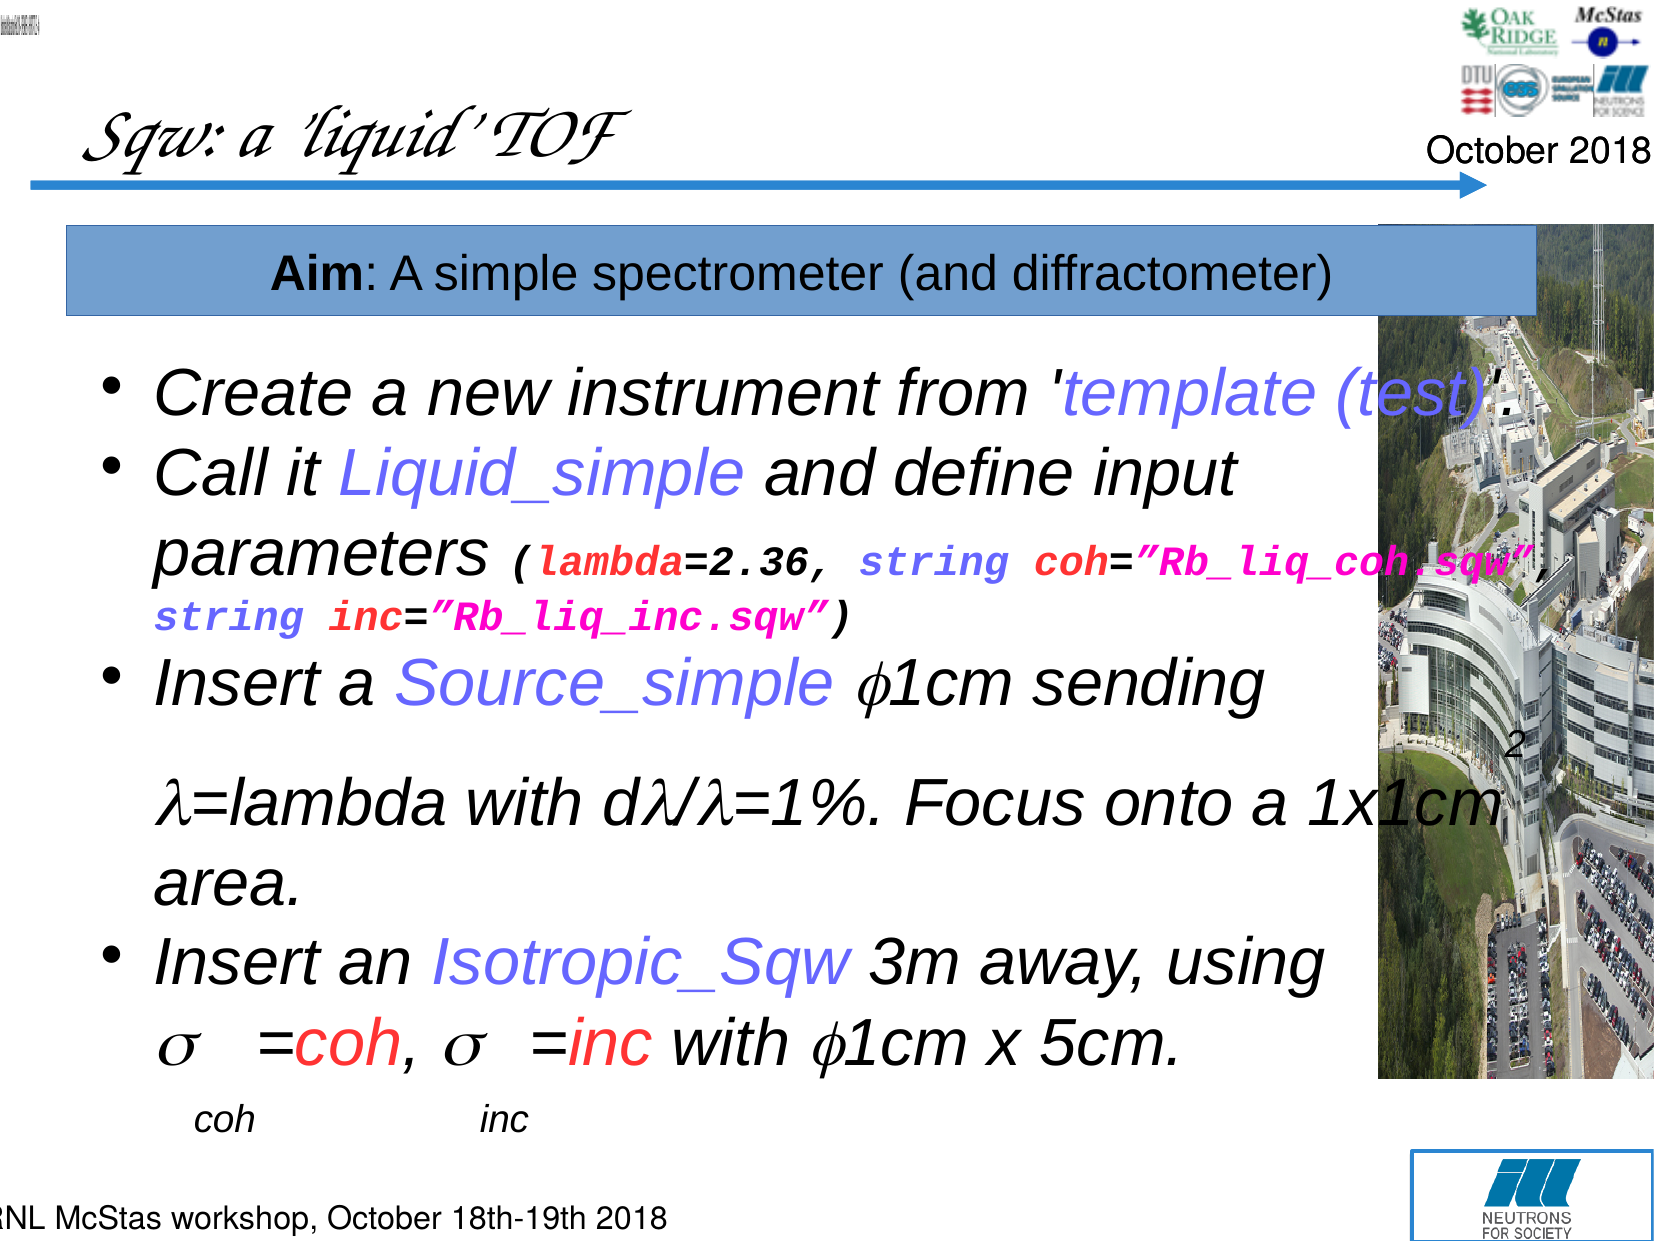

Sqw: a ’liquid’ TOF
Aim: A simple spectrometer (and diffractometer)
Create a new instrument from 'template (test)'.
Call it Liquid_simple and define input parameters (lambda=2.36, string coh=”Rb_liq_coh.sqw”, string inc=”Rb_liq_inc.sqw”)
Insert a Source_simple φ1cm sending λ=lambda with dλ/λ=1%. Focus onto a 1x1cm2 area.
Insert an Isotropic_Sqw 3m away, using σcoh=coh, σinc=inc with φ1cm x 5cm.